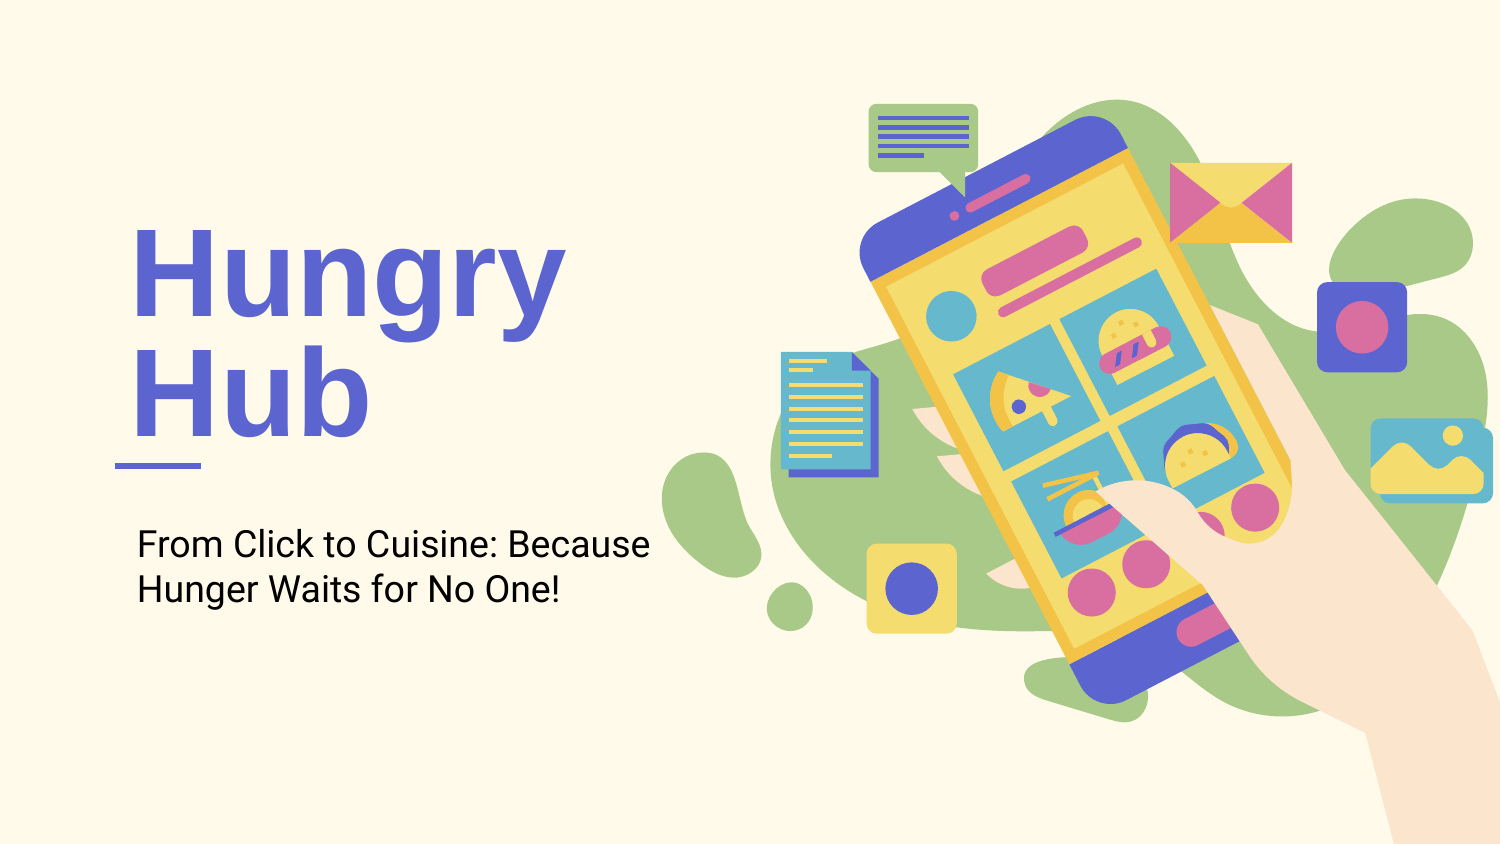

# Hungry Hub
From Click to Cuisine: Because Hunger Waits for No One!